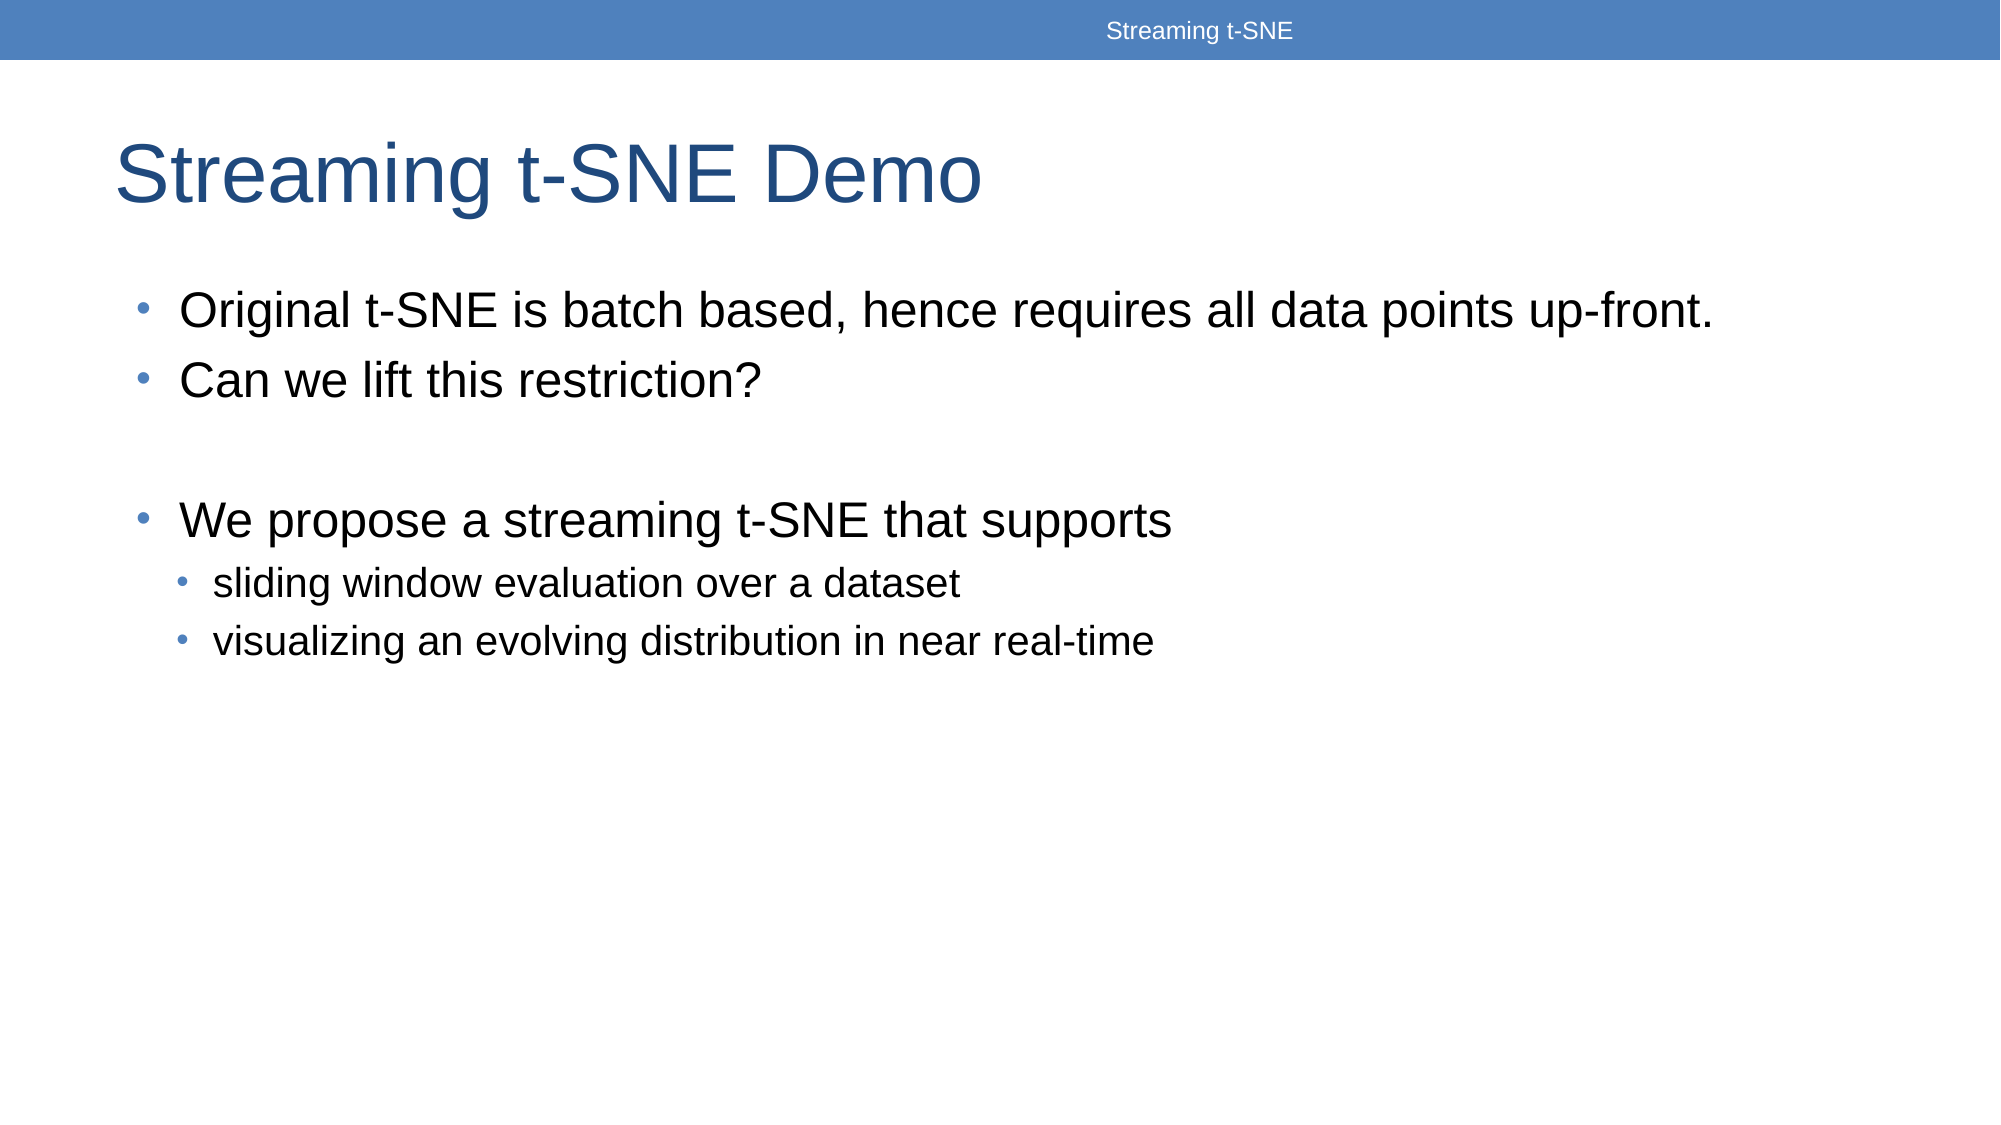

Streaming t-SNE
# Streaming t-SNE Demo
  Original t-SNE is batch based, hence requires all data points up-front.
  Can we lift this restriction?

  We propose a streaming t-SNE that supports
  sliding window evaluation over a dataset
  visualizing an evolving distribution in near real-time